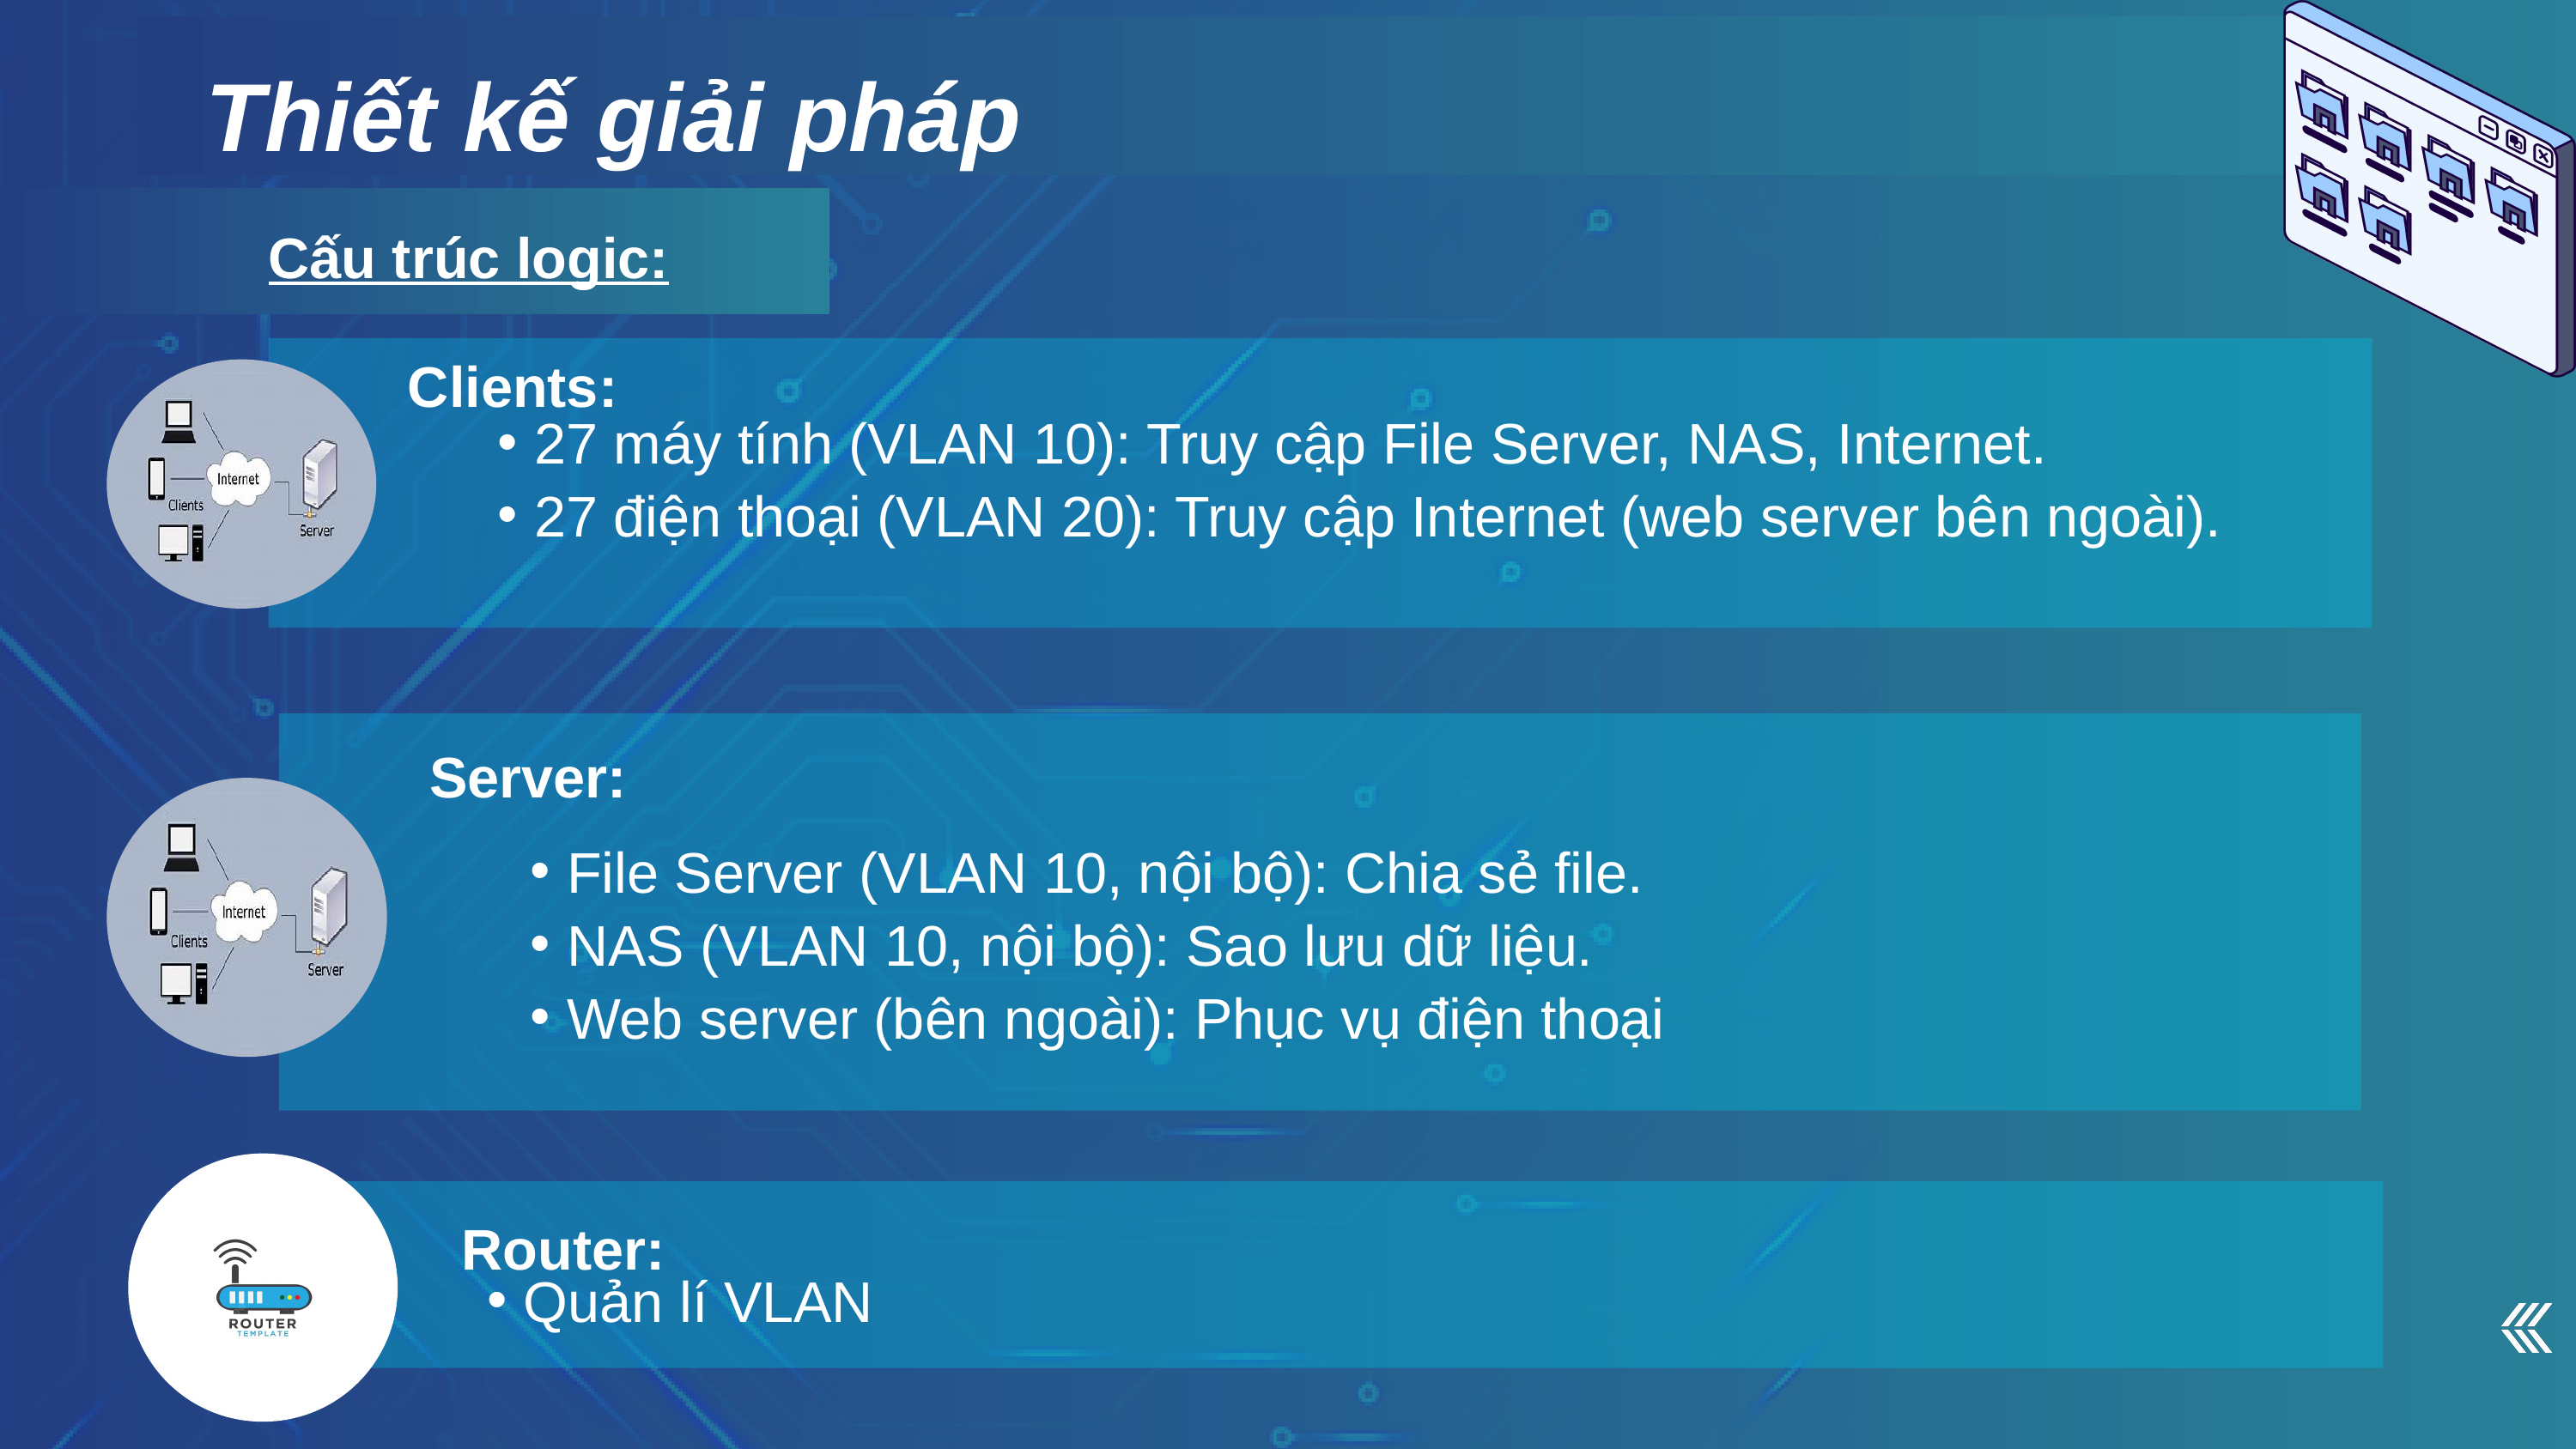

Thiết kế giải pháp

Cấu trúc logic:

Clients:

27 máy tính (VLAN 10): Truy cập File Server, NAS, Internet.
27 điện thoại (VLAN 20): Truy cập Internet (web server bên ngoài).

Server:

File Server (VLAN 10, nội bộ): Chia sẻ file.
NAS (VLAN 10, nội bộ): Sao lưu dữ liệu.
Web server (bên ngoài): Phục vụ điện thoại

Router:
Quản lí VLAN